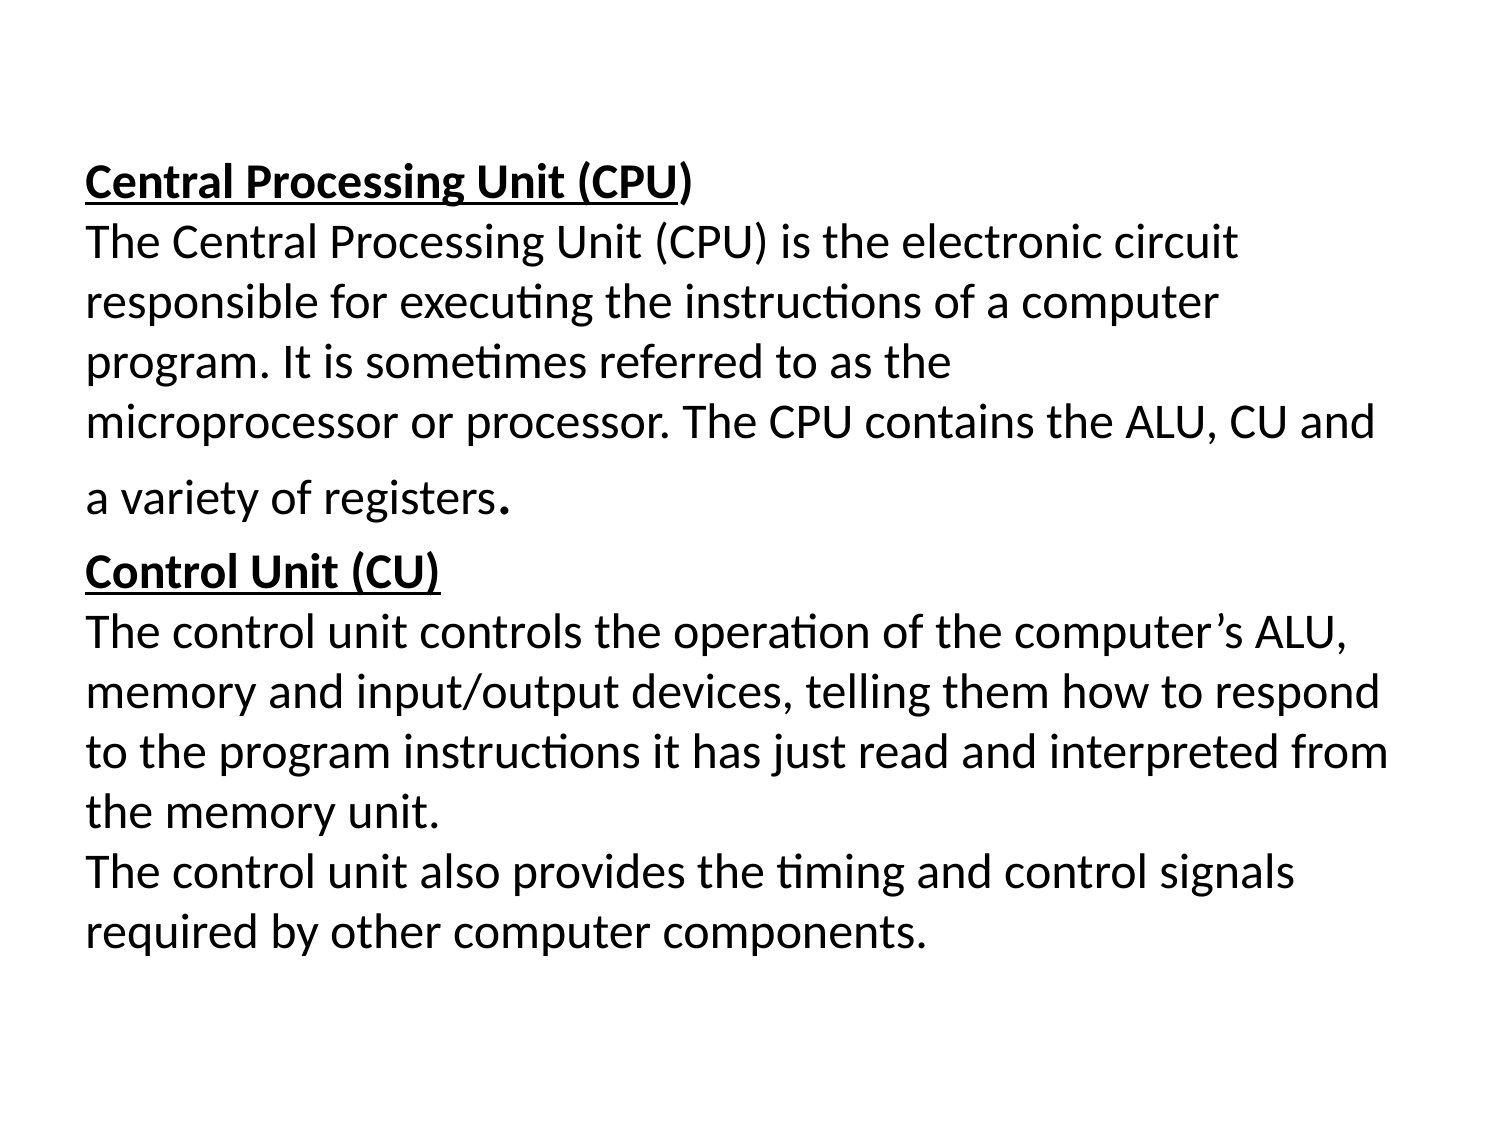

#
Central Processing Unit (CPU)
The Central Processing Unit (CPU) is the electronic circuit
responsible for executing the instructions of a computer
program. It is sometimes referred to as the
microprocessor or processor. The CPU contains the ALU, CU and
a variety of registers.
Control Unit (CU)
The control unit controls the operation of the computer’s ALU,
memory and input/output devices, telling them how to respond
to the program instructions it has just read and interpreted from
the memory unit.
The control unit also provides the timing and control signals
required by other computer components.